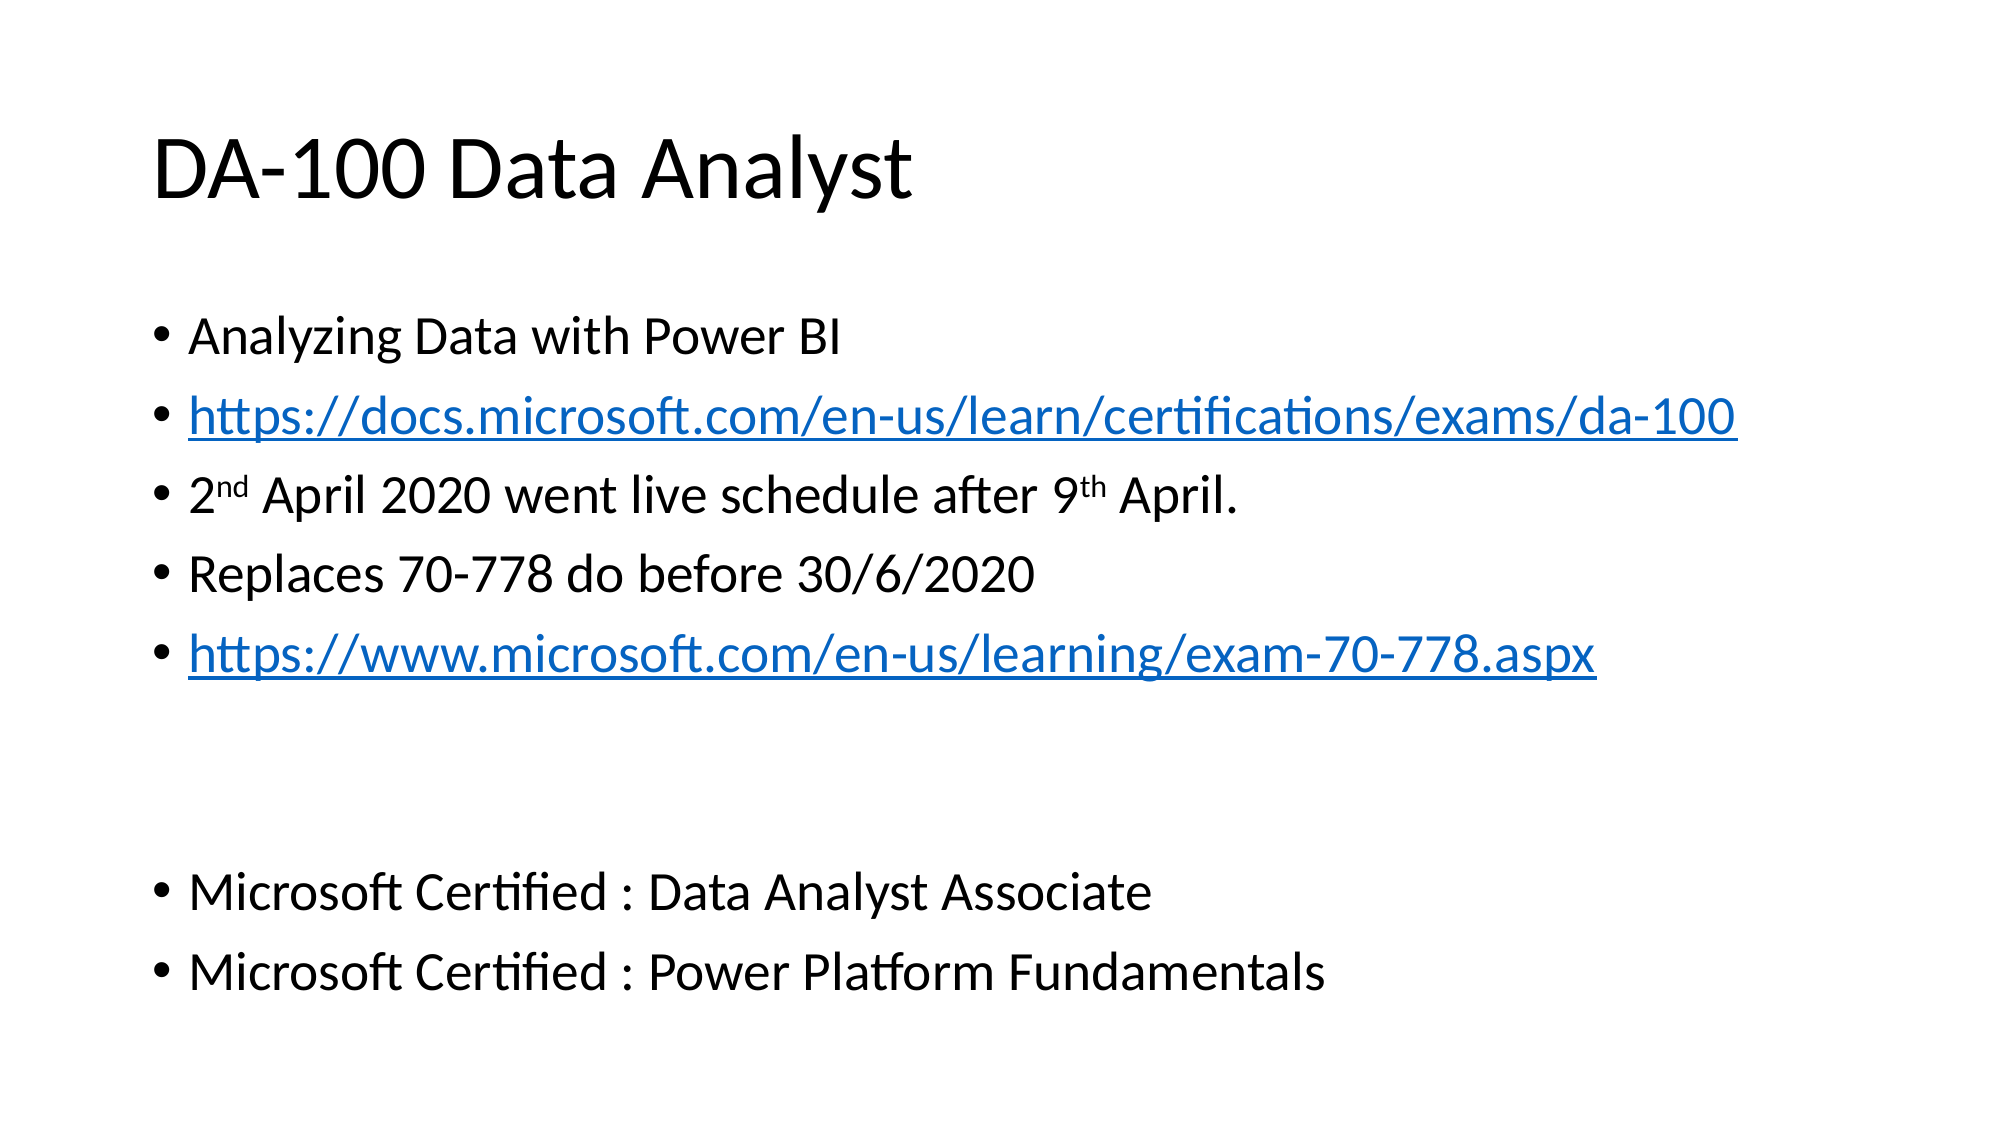

# DA-100 Data Analyst
Analyzing Data with Power BI
https://docs.microsoft.com/en-us/learn/certifications/exams/da-100
2nd April 2020 went live schedule after 9th April.
Replaces 70-778 do before 30/6/2020
https://www.microsoft.com/en-us/learning/exam-70-778.aspx

Microsoft Certified : Data Analyst Associate
Microsoft Certified : Power Platform Fundamentals